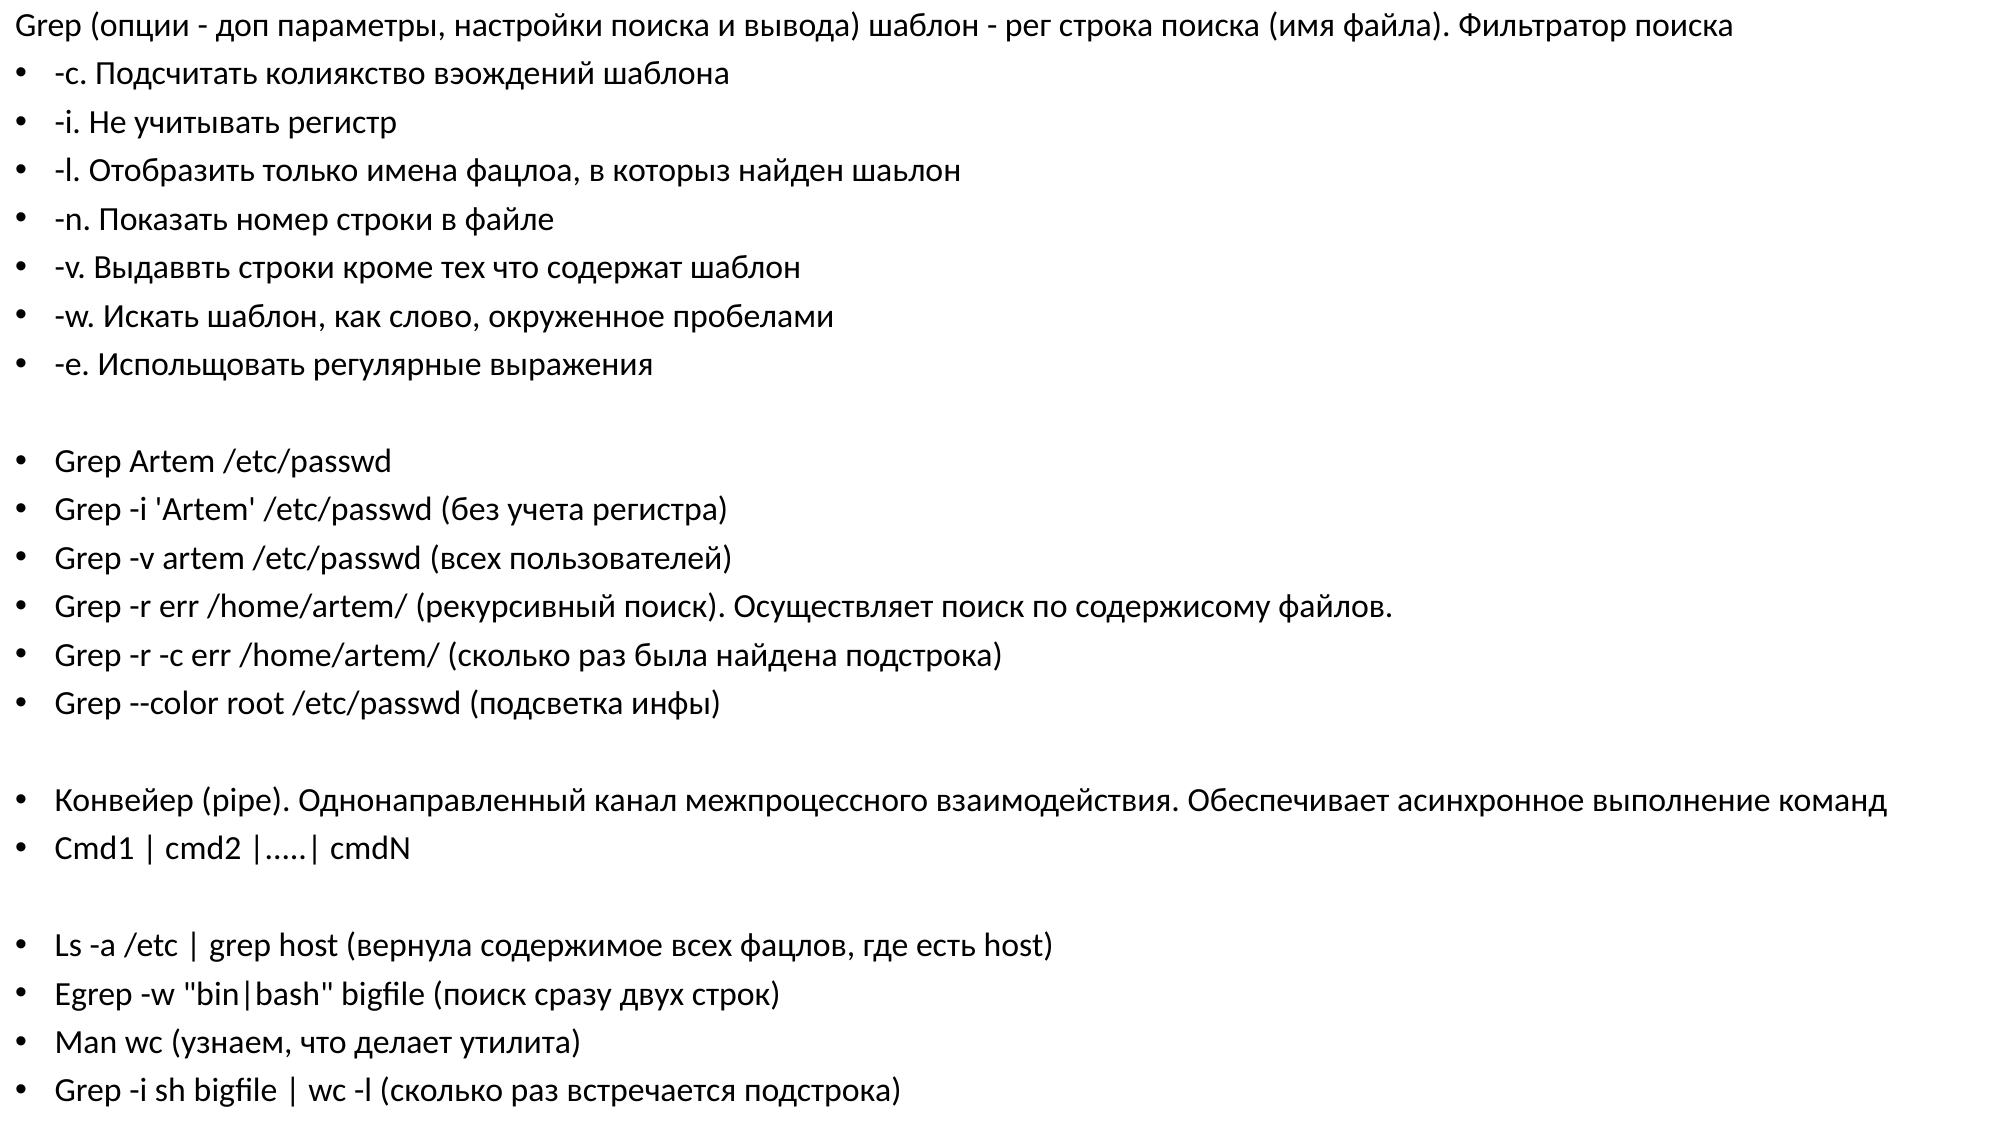

Grep (опции - доп параметры, настройки поиска и вывода) шаблон - рег строка поиска (имя файла). Фильтратор поиска
-с. Подсчитать колиякство вэождений шаблона
-i. Не учитывать регистр
-l. Отобразить только имена фацлоа, в которыз найден шаьлон
-n. Показать номер строки в файле
-v. Выдаввть строки кроме тех что содержат шаблон
-w. Искать шаблон, как слово, окруженное пробелами
-e. Испольщовать регулярные выражения

Grep Artem /etc/passwd
Grep -i 'Artem' /etc/passwd (без учета регистра)
Grep -v artem /etc/passwd (всех пользователей)
Grep -r err /home/artem/ (рекурсивный поиск). Осуществляет поиск по содержисому файлов.
Grep -r -c err /home/artem/ (сколько раз была найдена подстрока)
Grep --color root /etc/passwd (подсветка инфы)

Конвейер (pipe). Однонаправленный канал межпроцессного взаимодействия. Обеспечивает асинхронное выполнение команд
Cmd1 | cmd2 |.....| cmdN

Ls -a /etc | grep host (вернула содержимое всех фацлов, где есть host)
Egrep -w "bin|bash" bigfile (поиск сразу двух строк)
Man wc (узнаем, что делает утилита)
Grep -i sh bigfile | wc -l (сколько раз встречается подстрока)